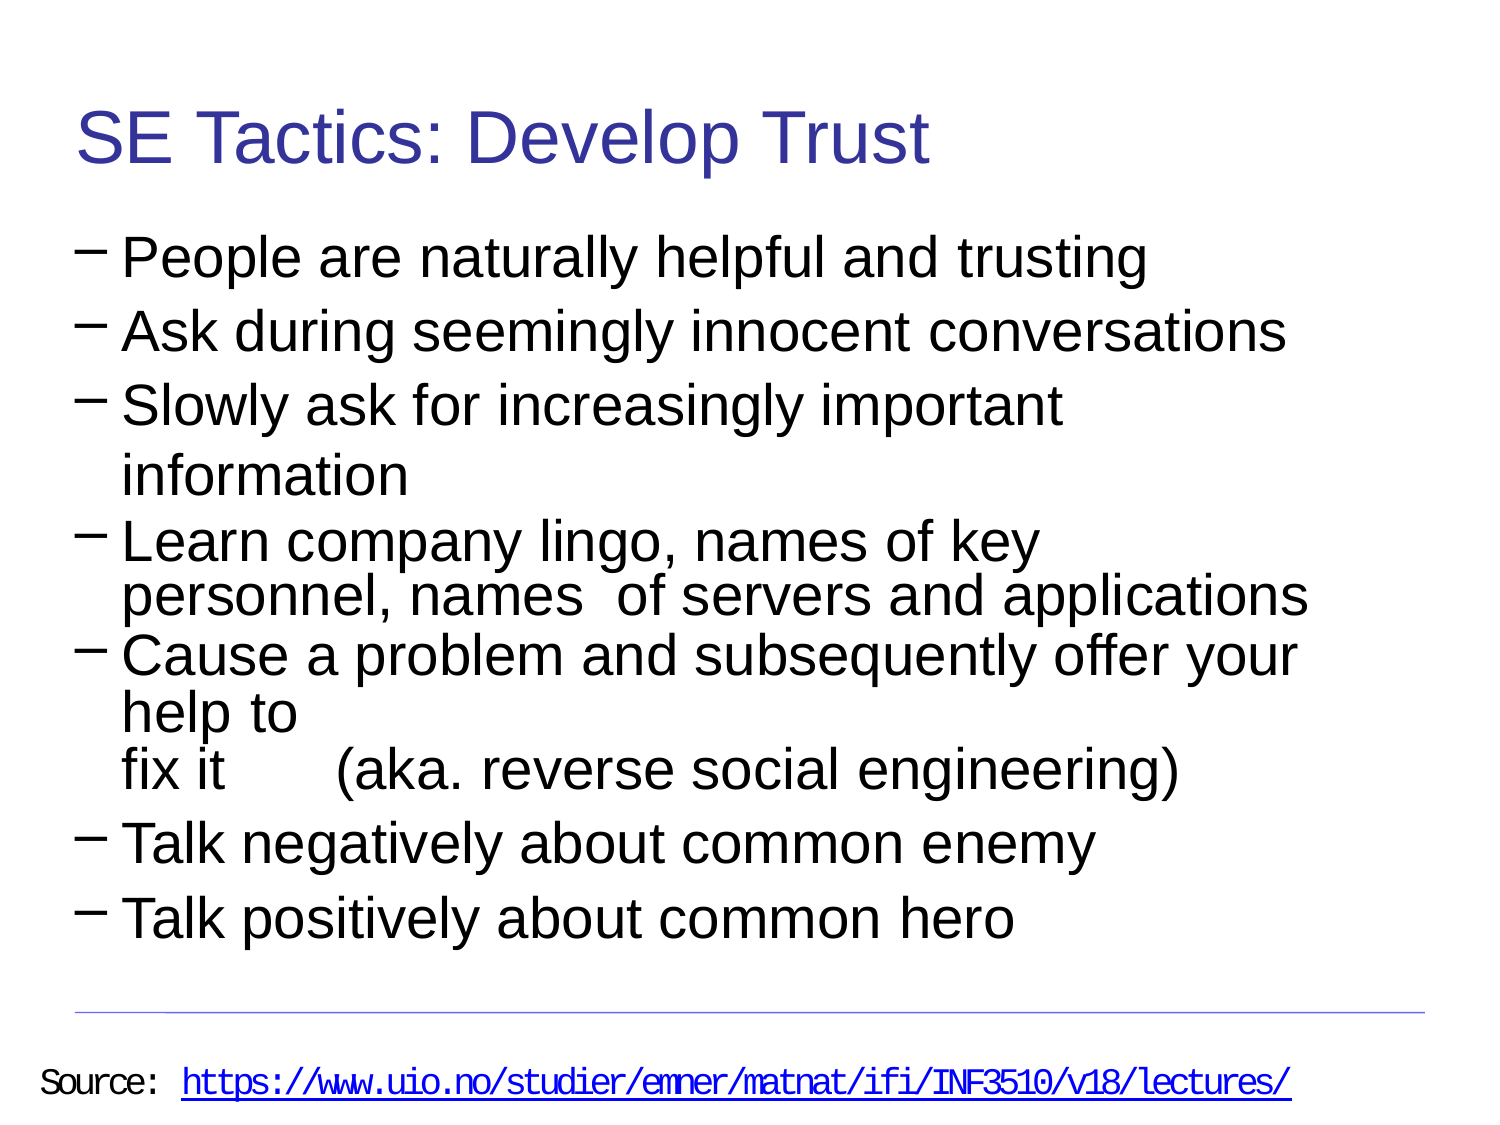

# SE Tactics: Develop Trust
People are naturally helpful and trusting
Ask during seemingly innocent conversations
Slowly ask for increasingly important information
Learn company lingo, names of key personnel, names  of servers and applications
Cause a problem and subsequently offer your help to
fix it	(aka. reverse social engineering)
Talk negatively about common enemy
Talk positively about common hero